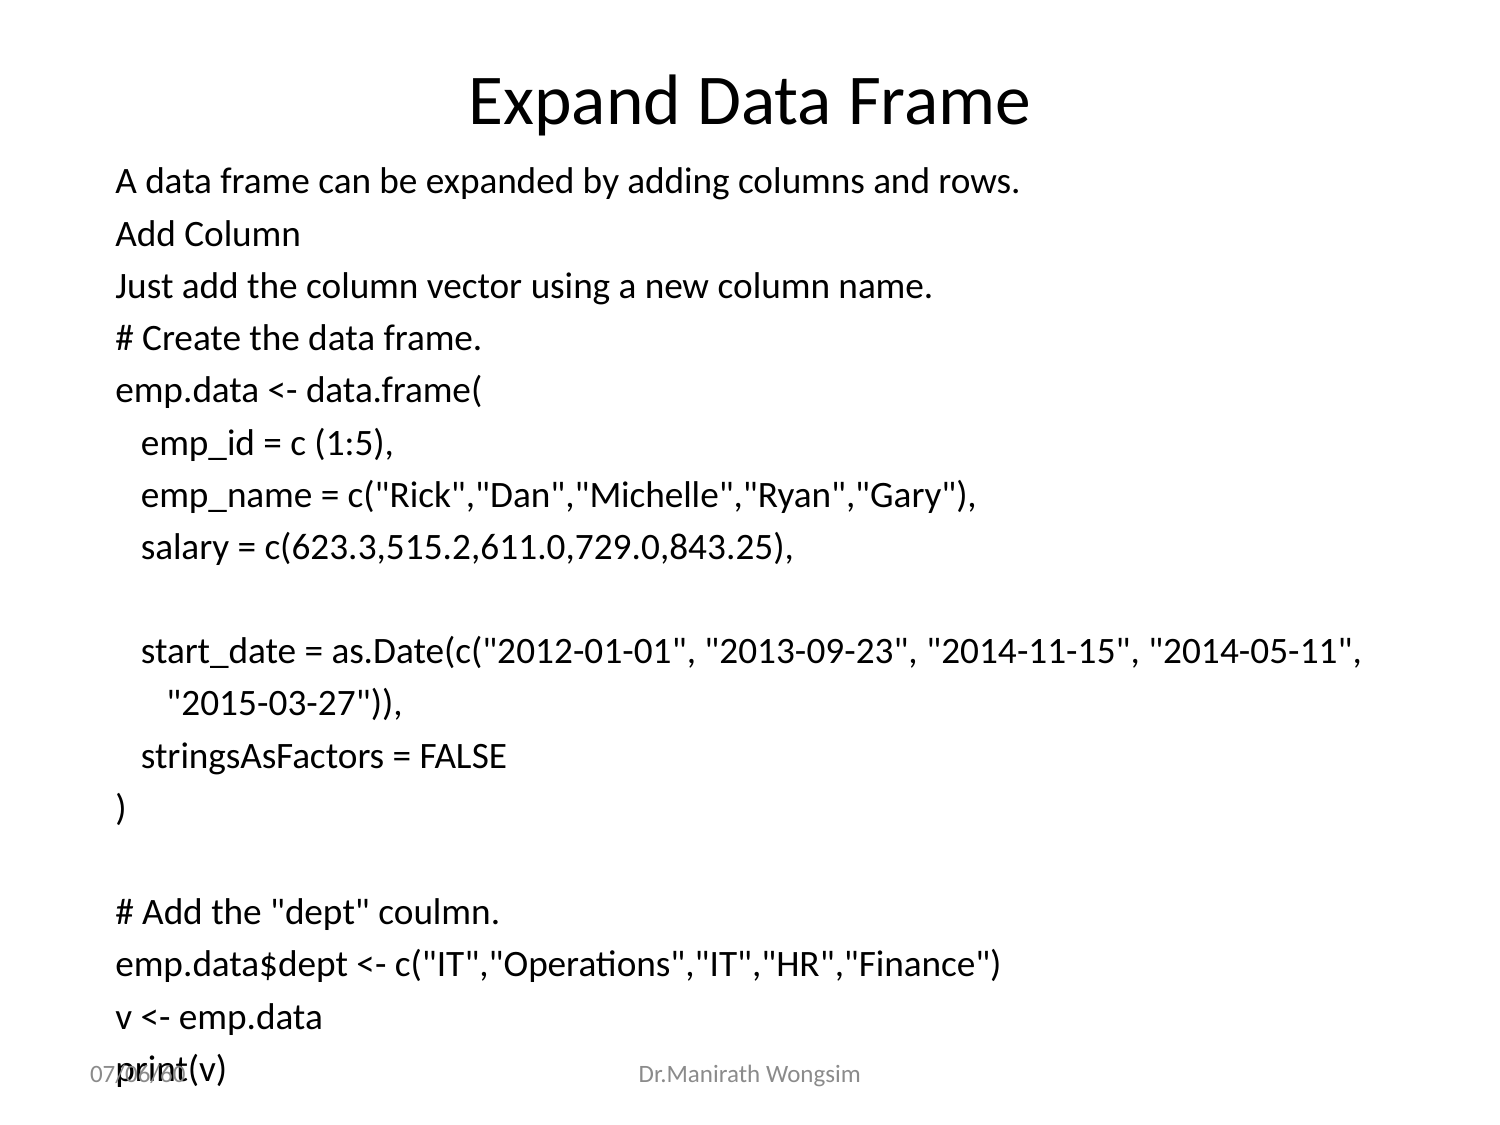

# Expand Data Frame
A data frame can be expanded by adding columns and rows.
Add Column
Just add the column vector using a new column name.
# Create the data frame.
emp.data <- data.frame(
   emp_id = c (1:5),
   emp_name = c("Rick","Dan","Michelle","Ryan","Gary"),
   salary = c(623.3,515.2,611.0,729.0,843.25),

   start_date = as.Date(c("2012-01-01", "2013-09-23", "2014-11-15", "2014-05-11",
      "2015-03-27")),
   stringsAsFactors = FALSE
)

# Add the "dept" coulmn.
emp.data$dept <- c("IT","Operations","IT","HR","Finance")
v <- emp.data
print(v)

07/06/60
Dr.Manirath Wongsim